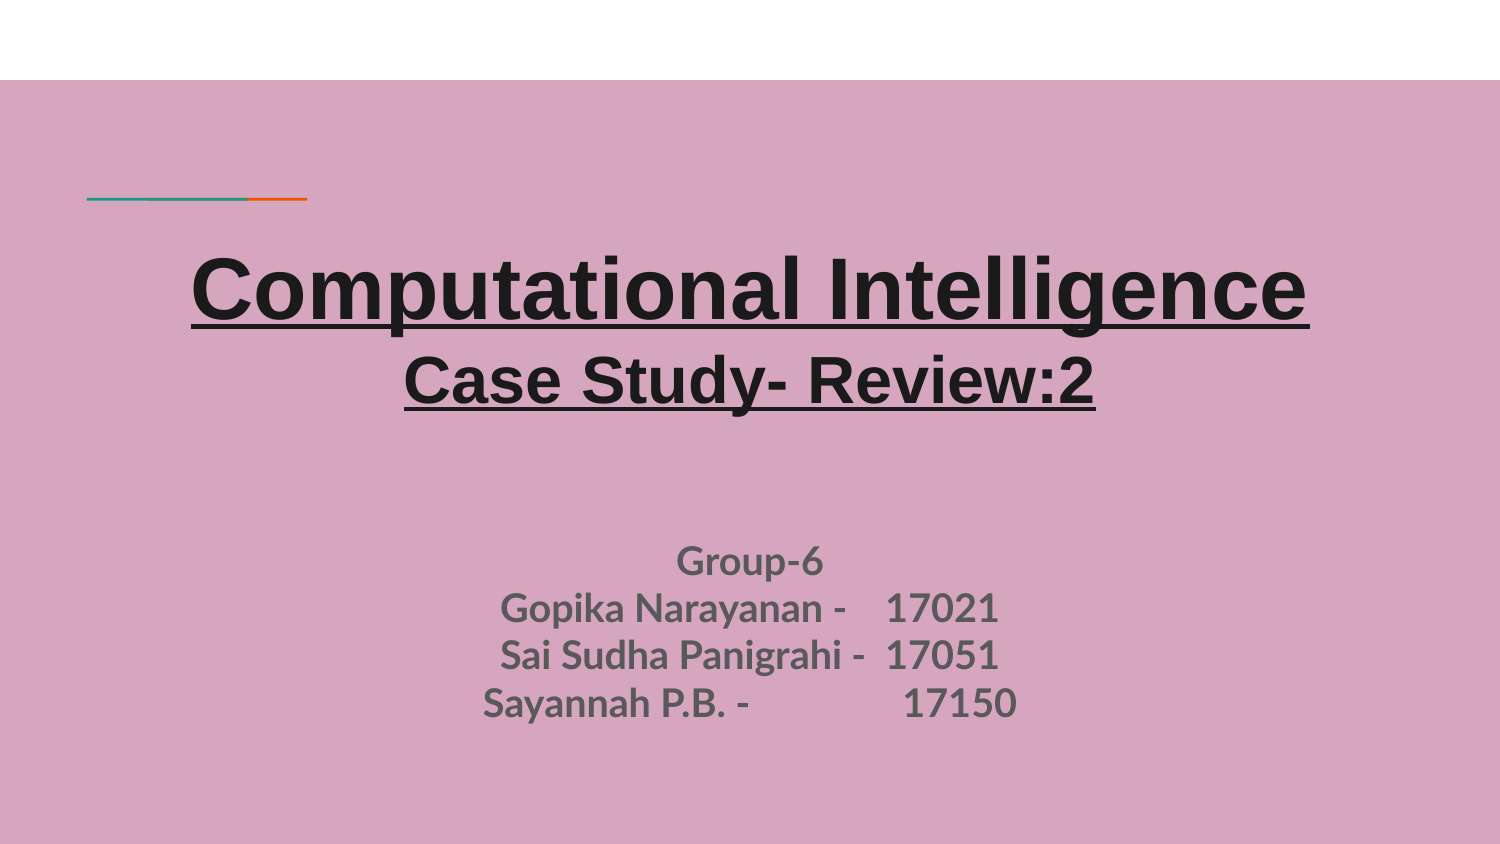

# Computational Intelligence Case Study- Review:2
Group-6
Gopika Narayanan -    17021
Sai Sudha Panigrahi -  17051
Sayannah P.B. -                17150